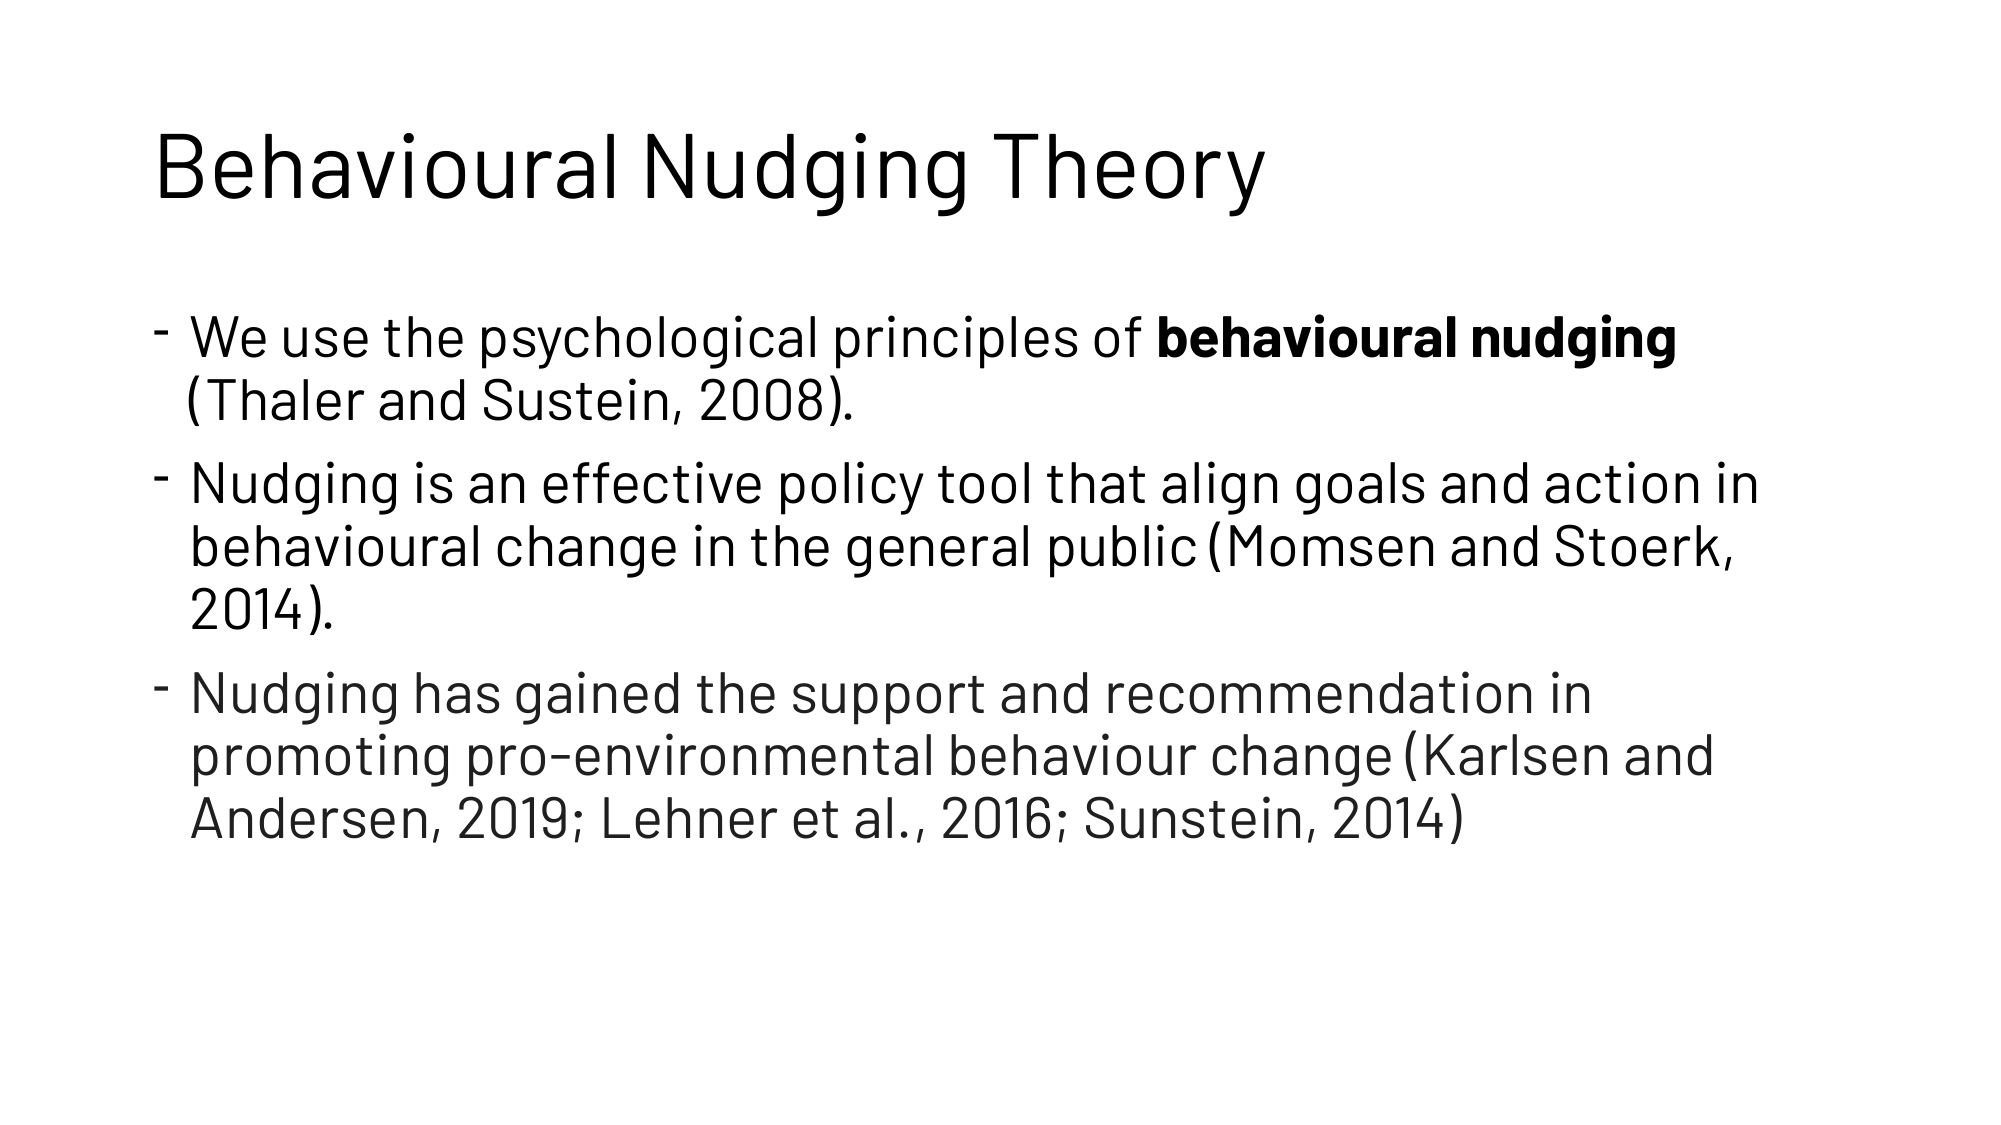

# Behavioural Nudging Theory
We use the psychological principles of behavioural nudging (Thaler and Sustein, 2008).
Nudging is an effective policy tool that align goals and action in behavioural change in the general public (Momsen and Stoerk, 2014).
Nudging has gained the support and recommendation in promoting pro-environmental behaviour change (Karlsen and Andersen, 2019; Lehner et al., 2016; Sunstein, 2014)